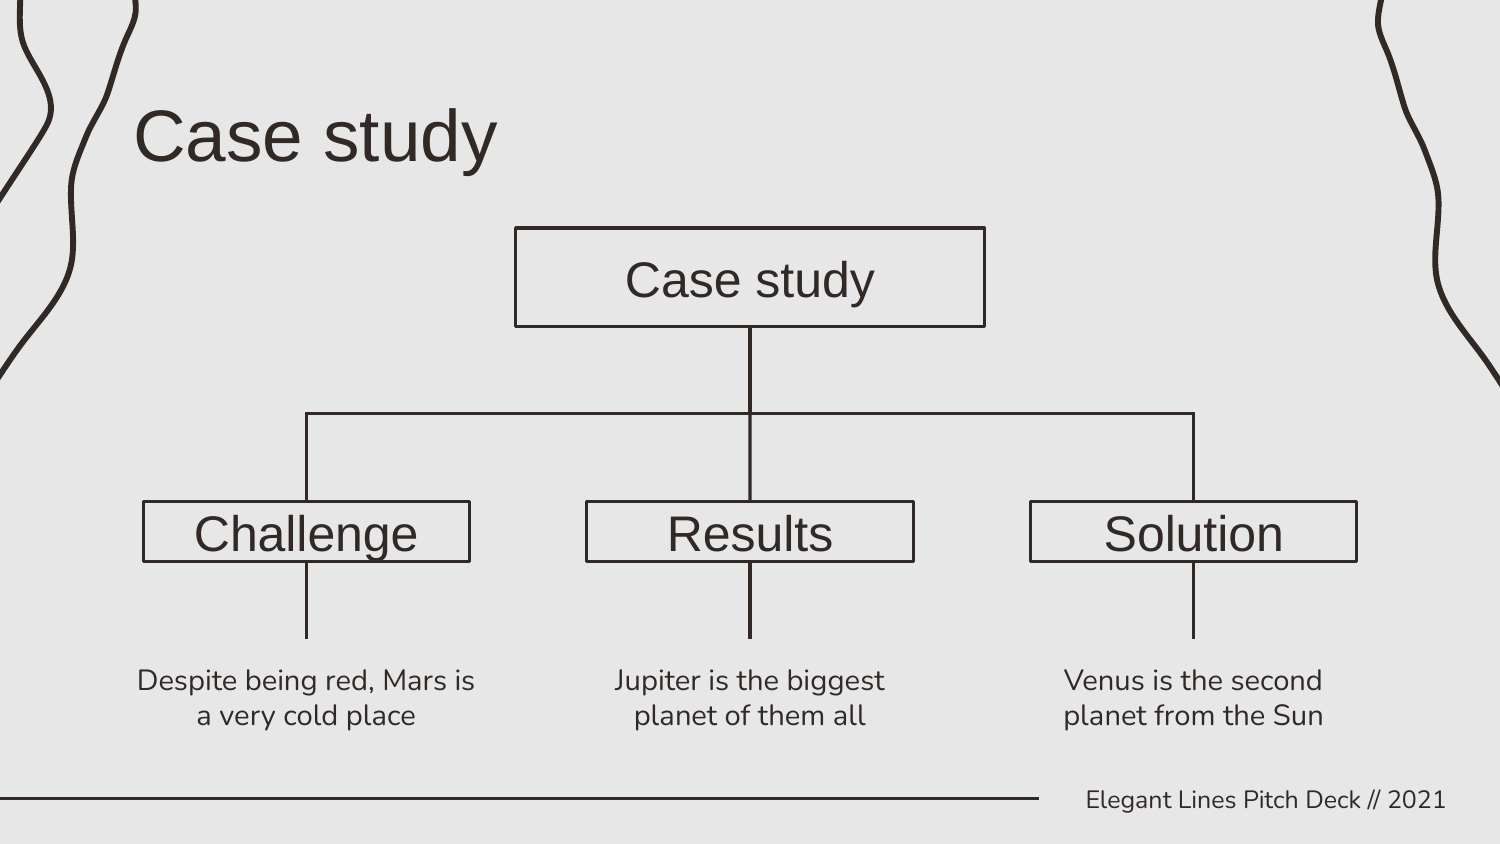

# Case study
Case study
Challenge
Results
Solution
Despite being red, Mars is a very cold place
Jupiter is the biggest planet of them all
Venus is the second planet from the Sun
Elegant Lines Pitch Deck // 2021